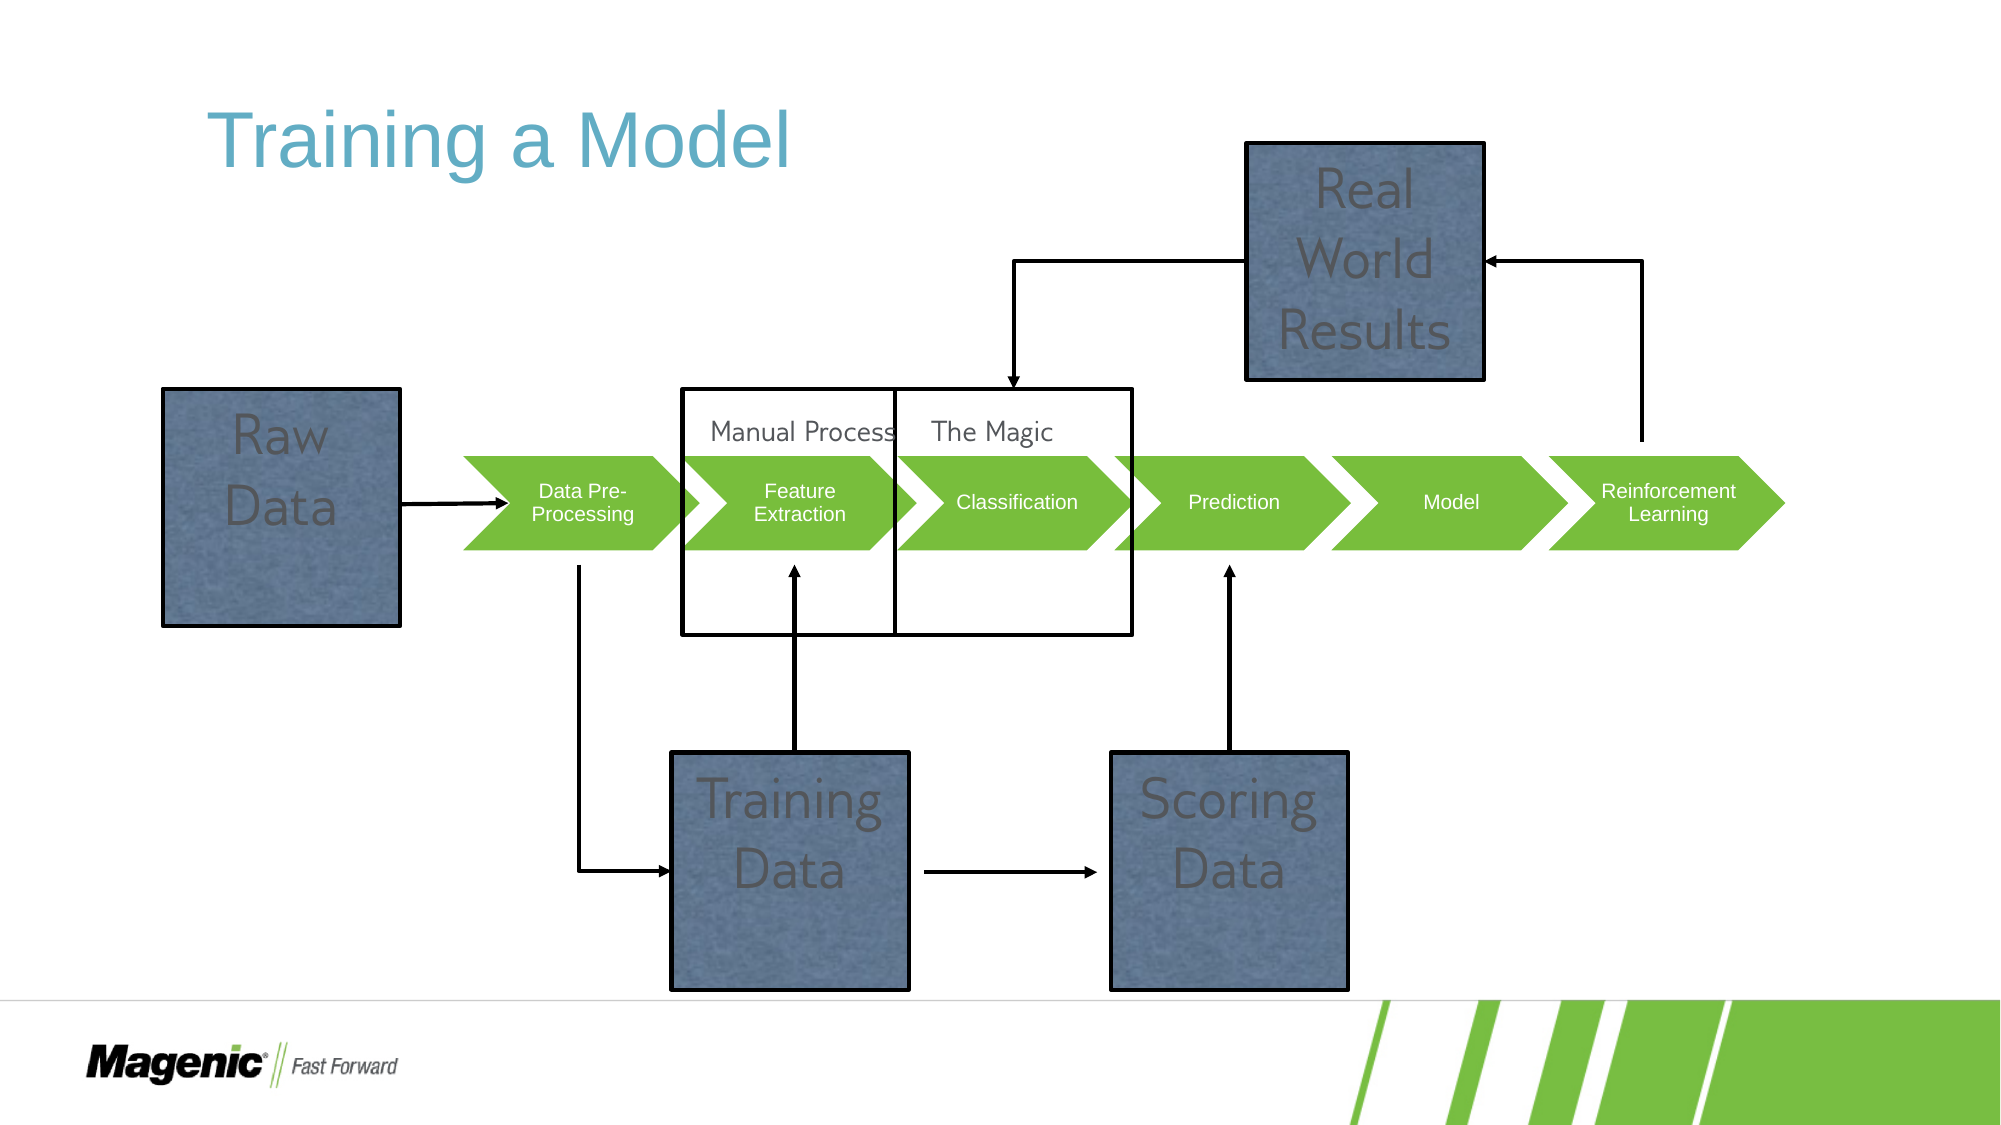

Data Pre-Processing
Feature Extraction
Classification
Prediction
Model
Reinforcement Learning
Training a Model
Real World Results

Raw Data
Manual Process
The Magic
Training Data
Scoring Data